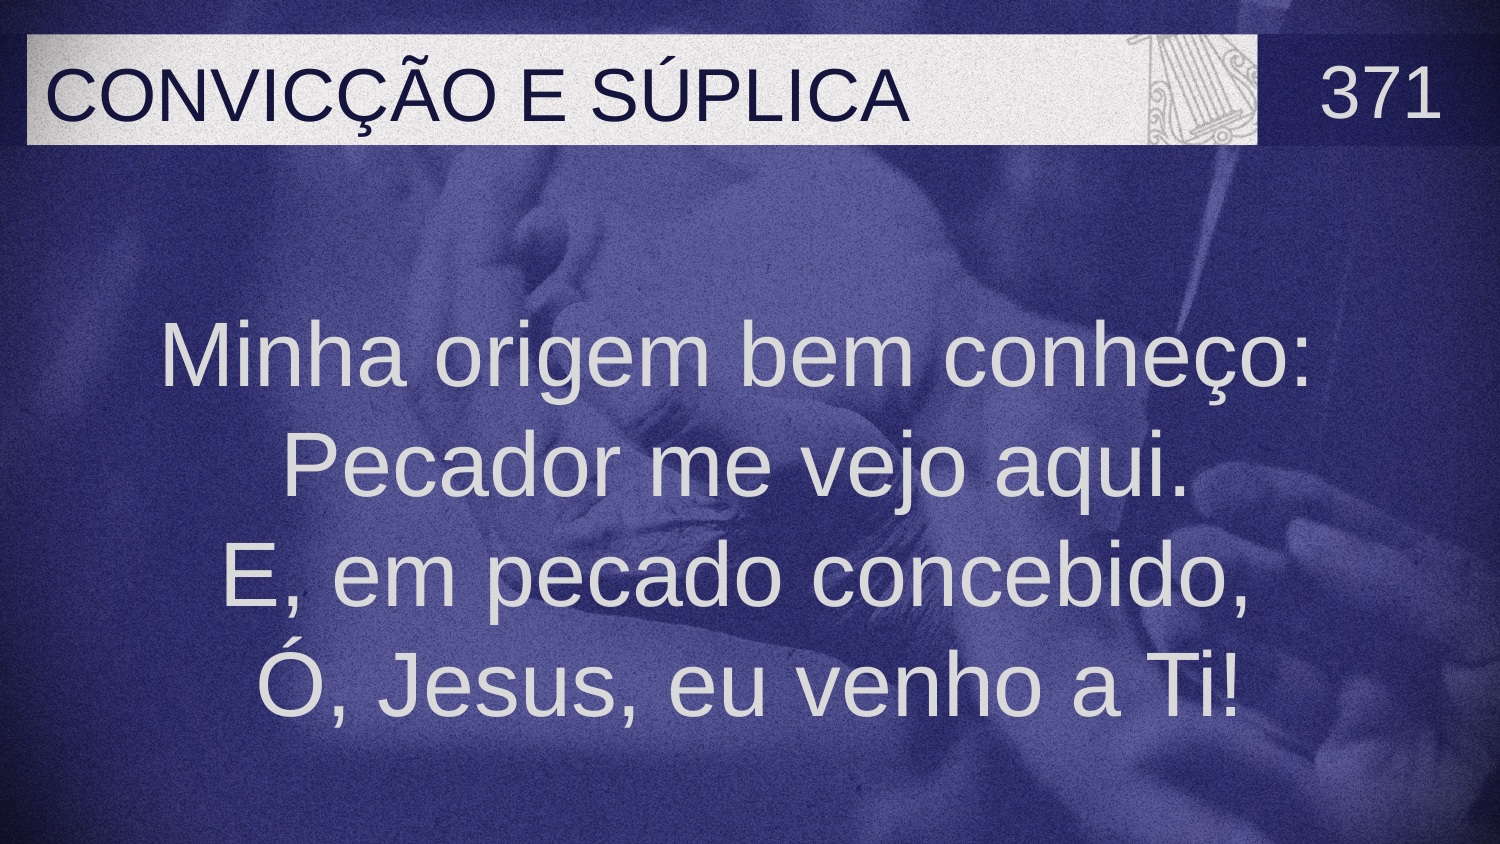

# CONVICÇÃO E SÚPLICA
371
Minha origem bem conheço:
Pecador me vejo aqui.
E, em pecado concebido,
Ó, Jesus, eu venho a Ti!